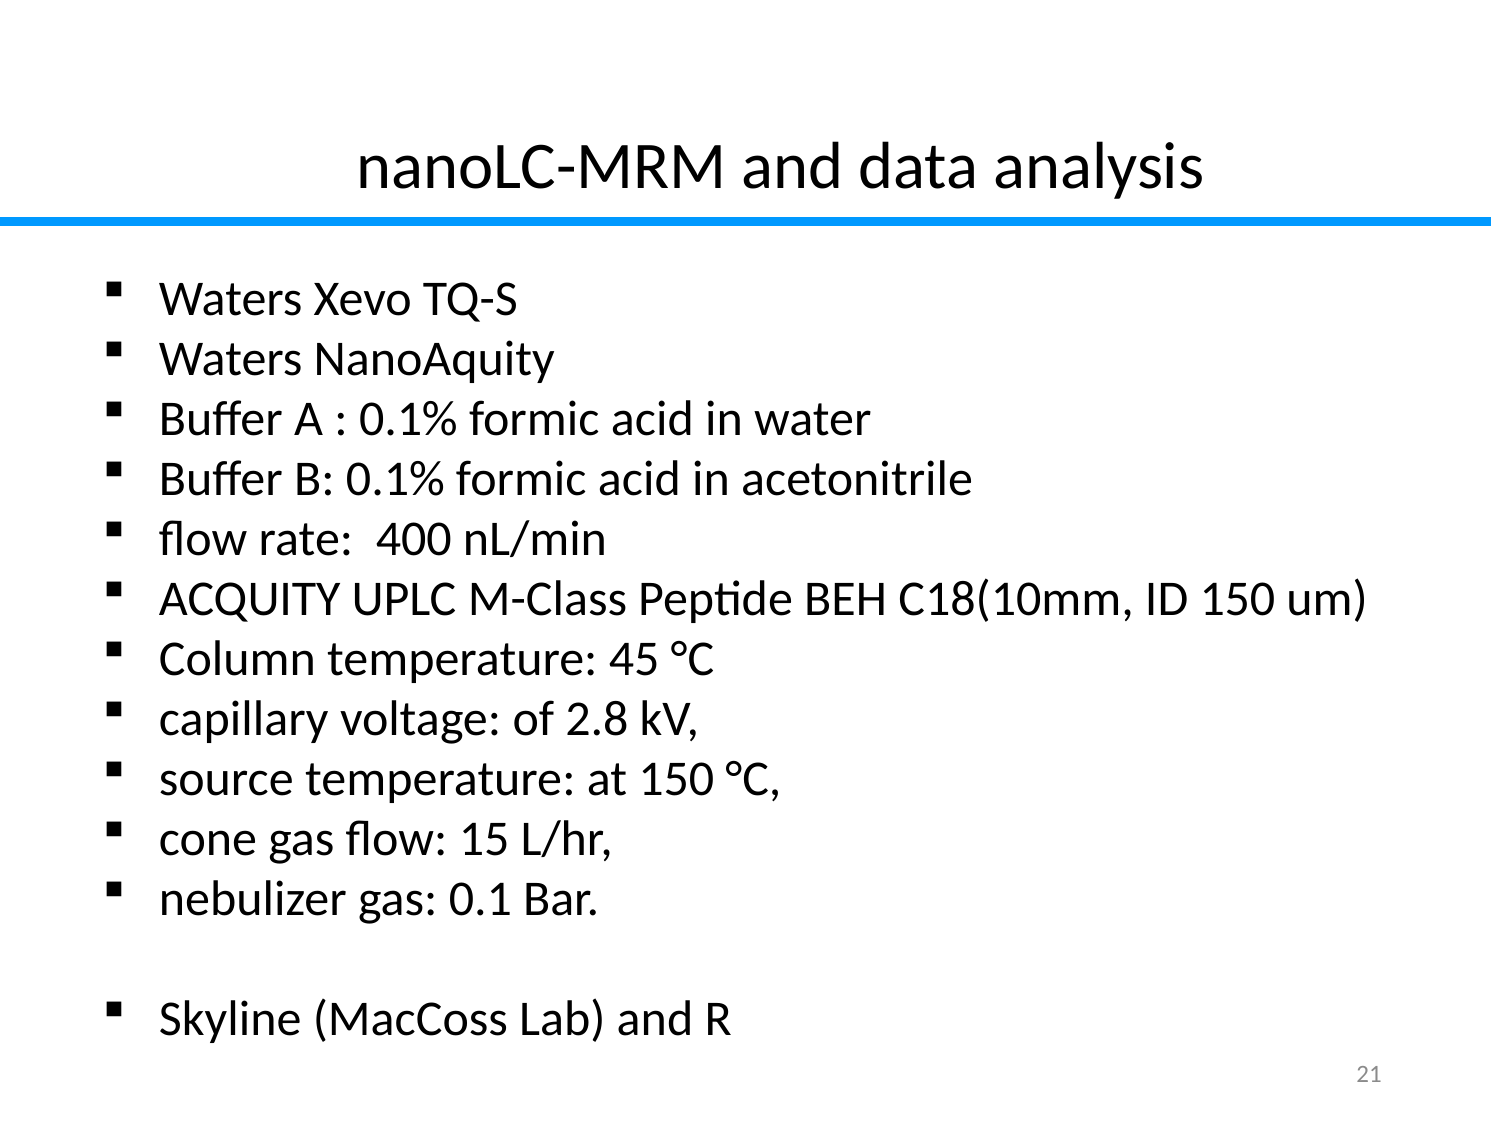

# nanoLC-MRM and data analysis
Waters Xevo TQ-S
Waters NanoAquity
Buffer A : 0.1% formic acid in water
Buffer B: 0.1% formic acid in acetonitrile
flow rate:  400 nL/min
ACQUITY UPLC M-Class Peptide BEH C18(10mm, ID 150 um)
Column temperature: 45 °C
capillary voltage: of 2.8 kV,
source temperature: at 150 °C,
cone gas flow: 15 L/hr,
nebulizer gas: 0.1 Bar.

Skyline (MacCoss Lab) and R
21